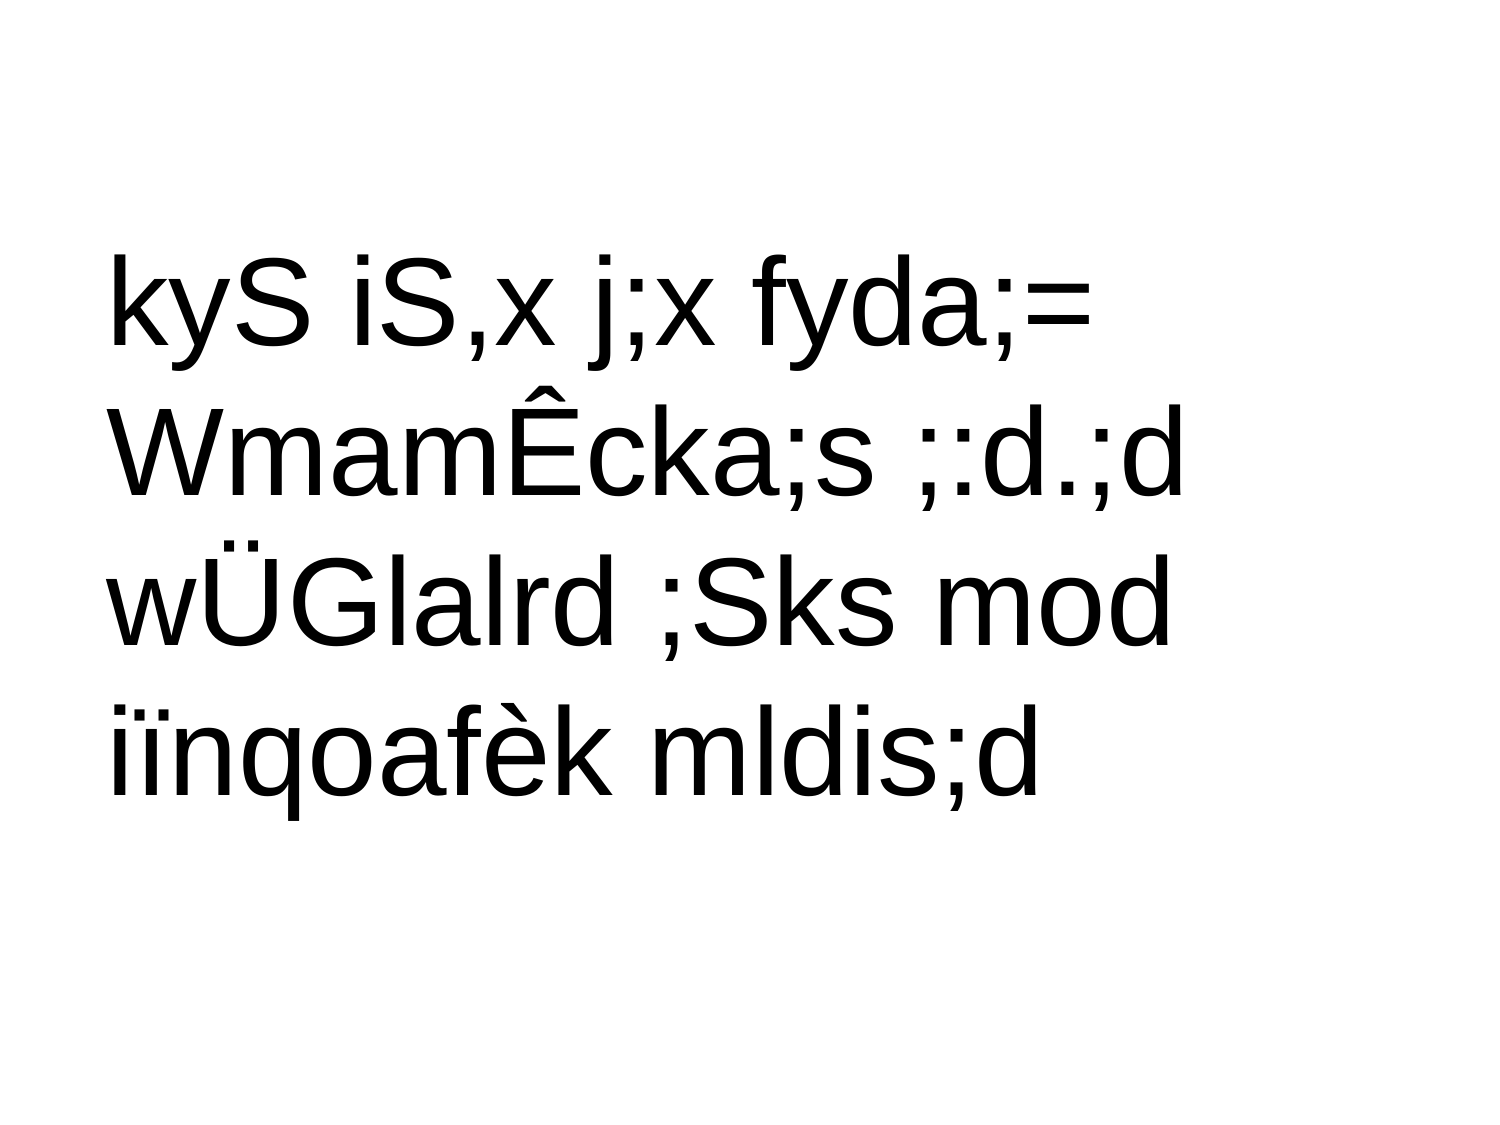

kyS iS,x j;x fyda;=
WmamÊcka;s ;:d.;d
wÜGlalrd ;Sks mod
iïnqoafèk mldis;d